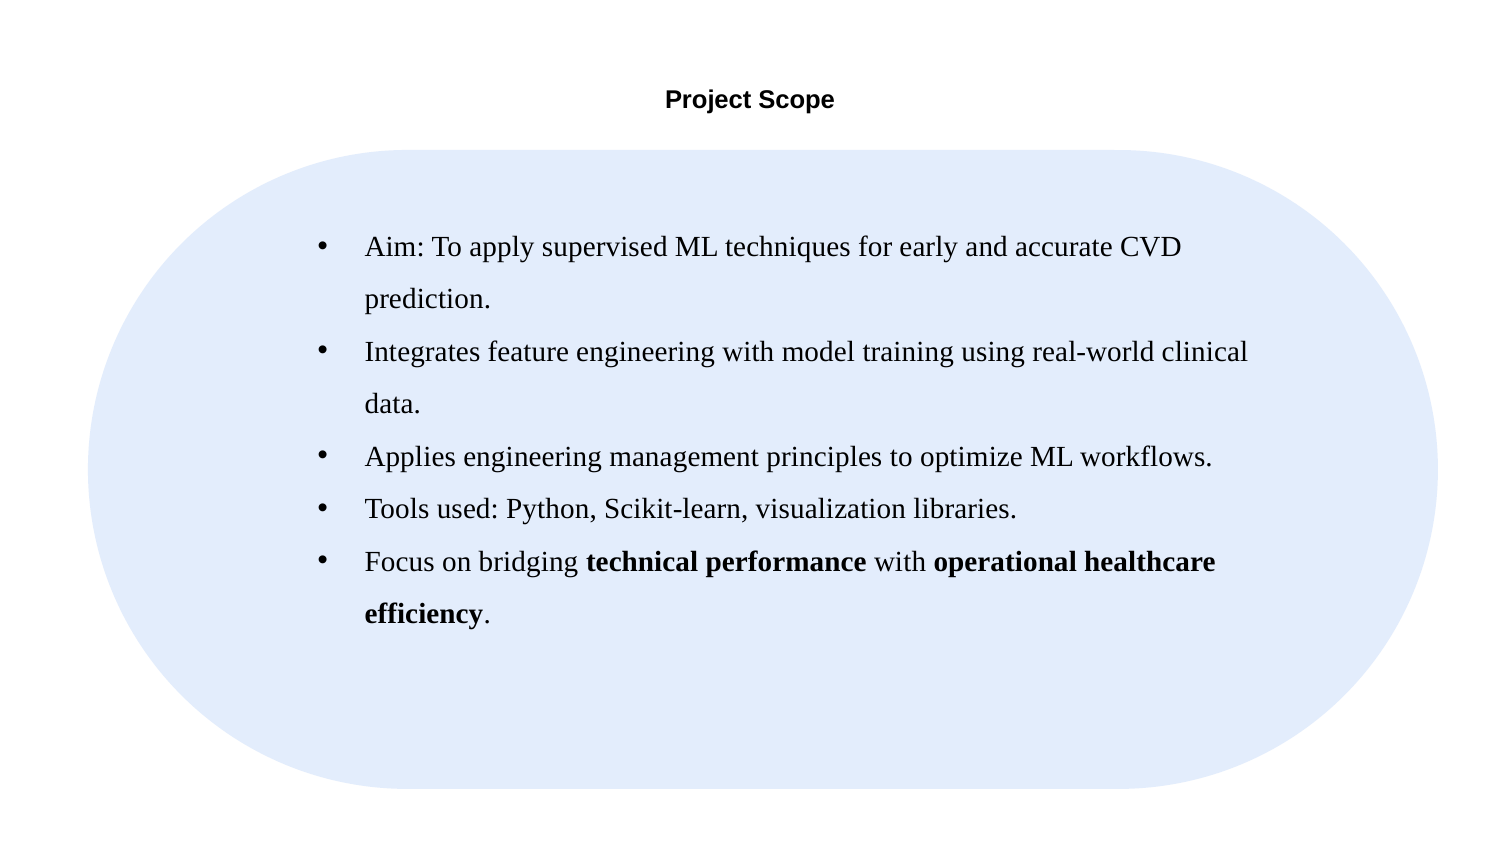

# Project Scope

Aim: To apply supervised ML techniques for early and accurate CVD prediction.
Integrates feature engineering with model training using real-world clinical data.
Applies engineering management principles to optimize ML workflows.
Tools used: Python, Scikit-learn, visualization libraries.
Focus on bridging technical performance with operational healthcare efficiency.